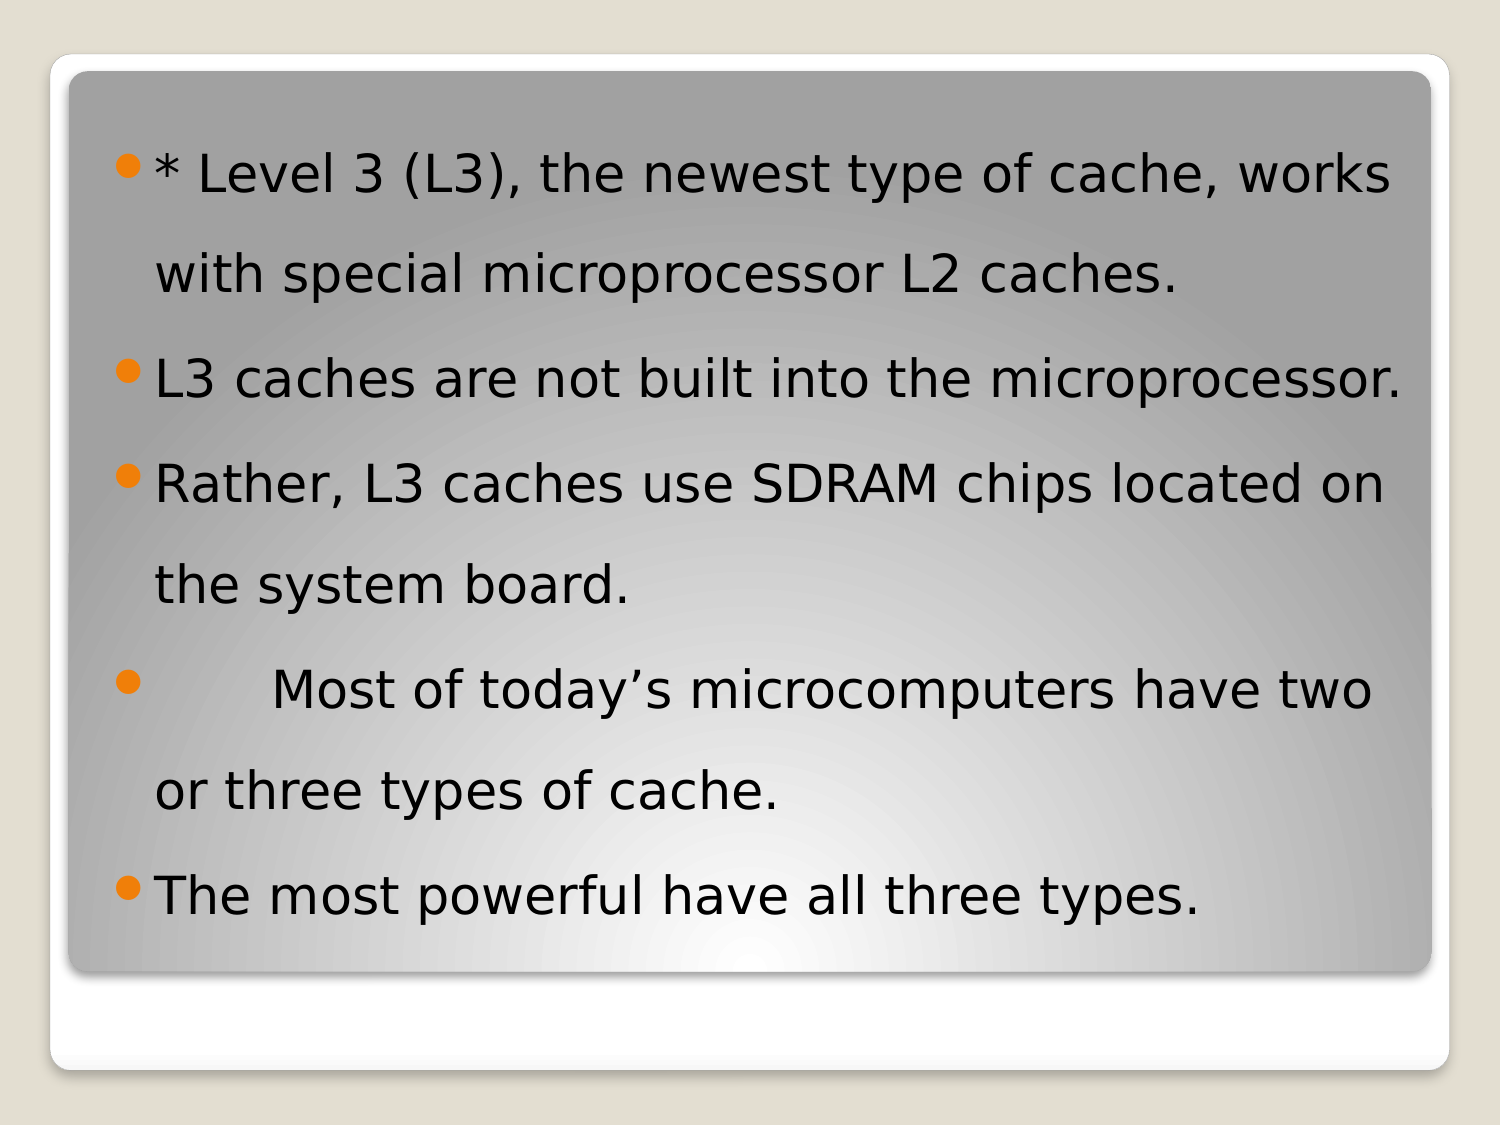

* Level 3 (L3), the newest type of cache, works with special microprocessor L2 caches.
L3 caches are not built into the microprocessor.
Rather, L3 caches use SDRAM chips located on the system board.
　　Most of today’s microcomputers have two or three types of cache.
The most powerful have all three types.